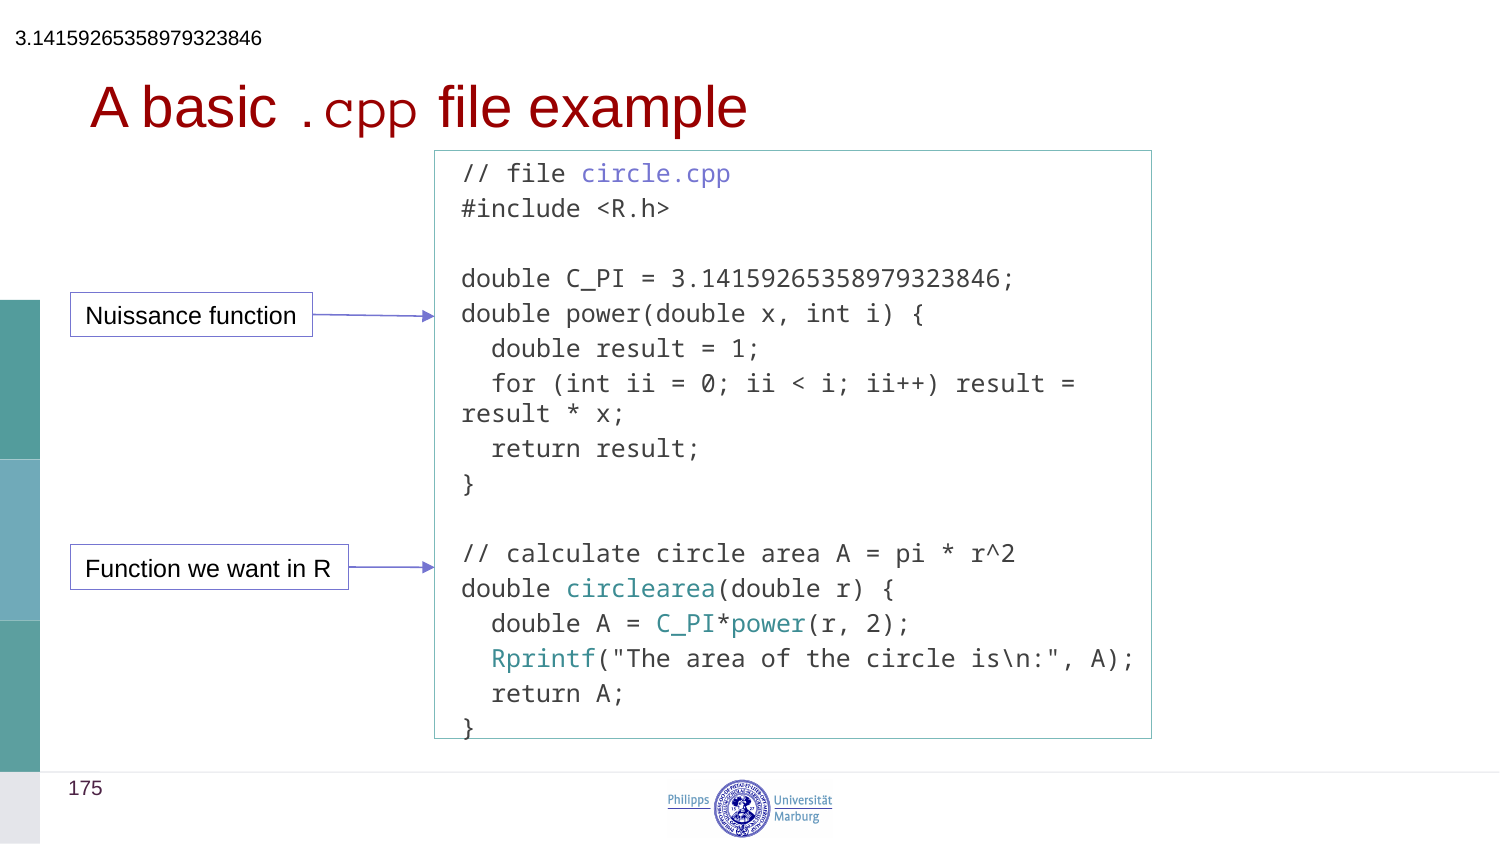

3.14159265358979323846
# A basic .cpp file example
// file circle.cpp
#include <R.h>

double C_PI = 3.14159265358979323846;
double power(double x, int i) {
  double result = 1;
  for (int ii = 0; ii < i; ii++) result = result * x;
  return result;
}

// calculate circle area A = pi * r^2
double circlearea(double r) {
  double A = C_PI*power(r, 2);
  Rprintf("The area of the circle is\n:", A);
  return A;
}
Nuissance function
Function we want in R
175